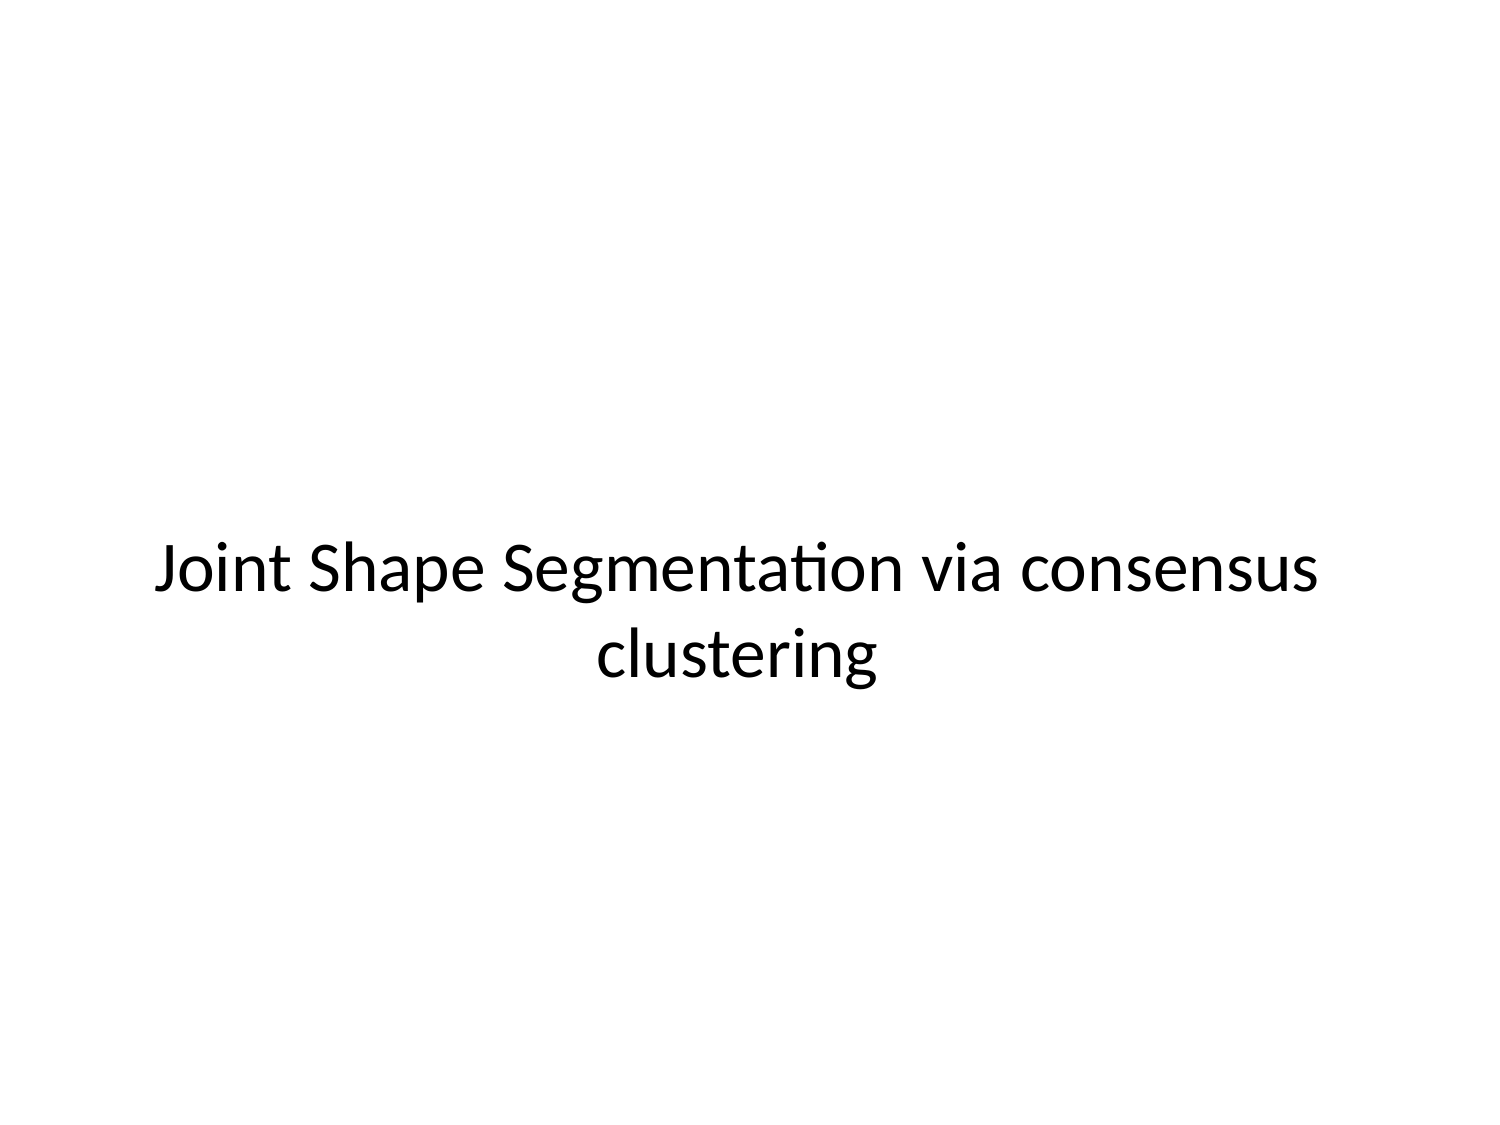

# Joint Shape Segmentation via consensus clustering